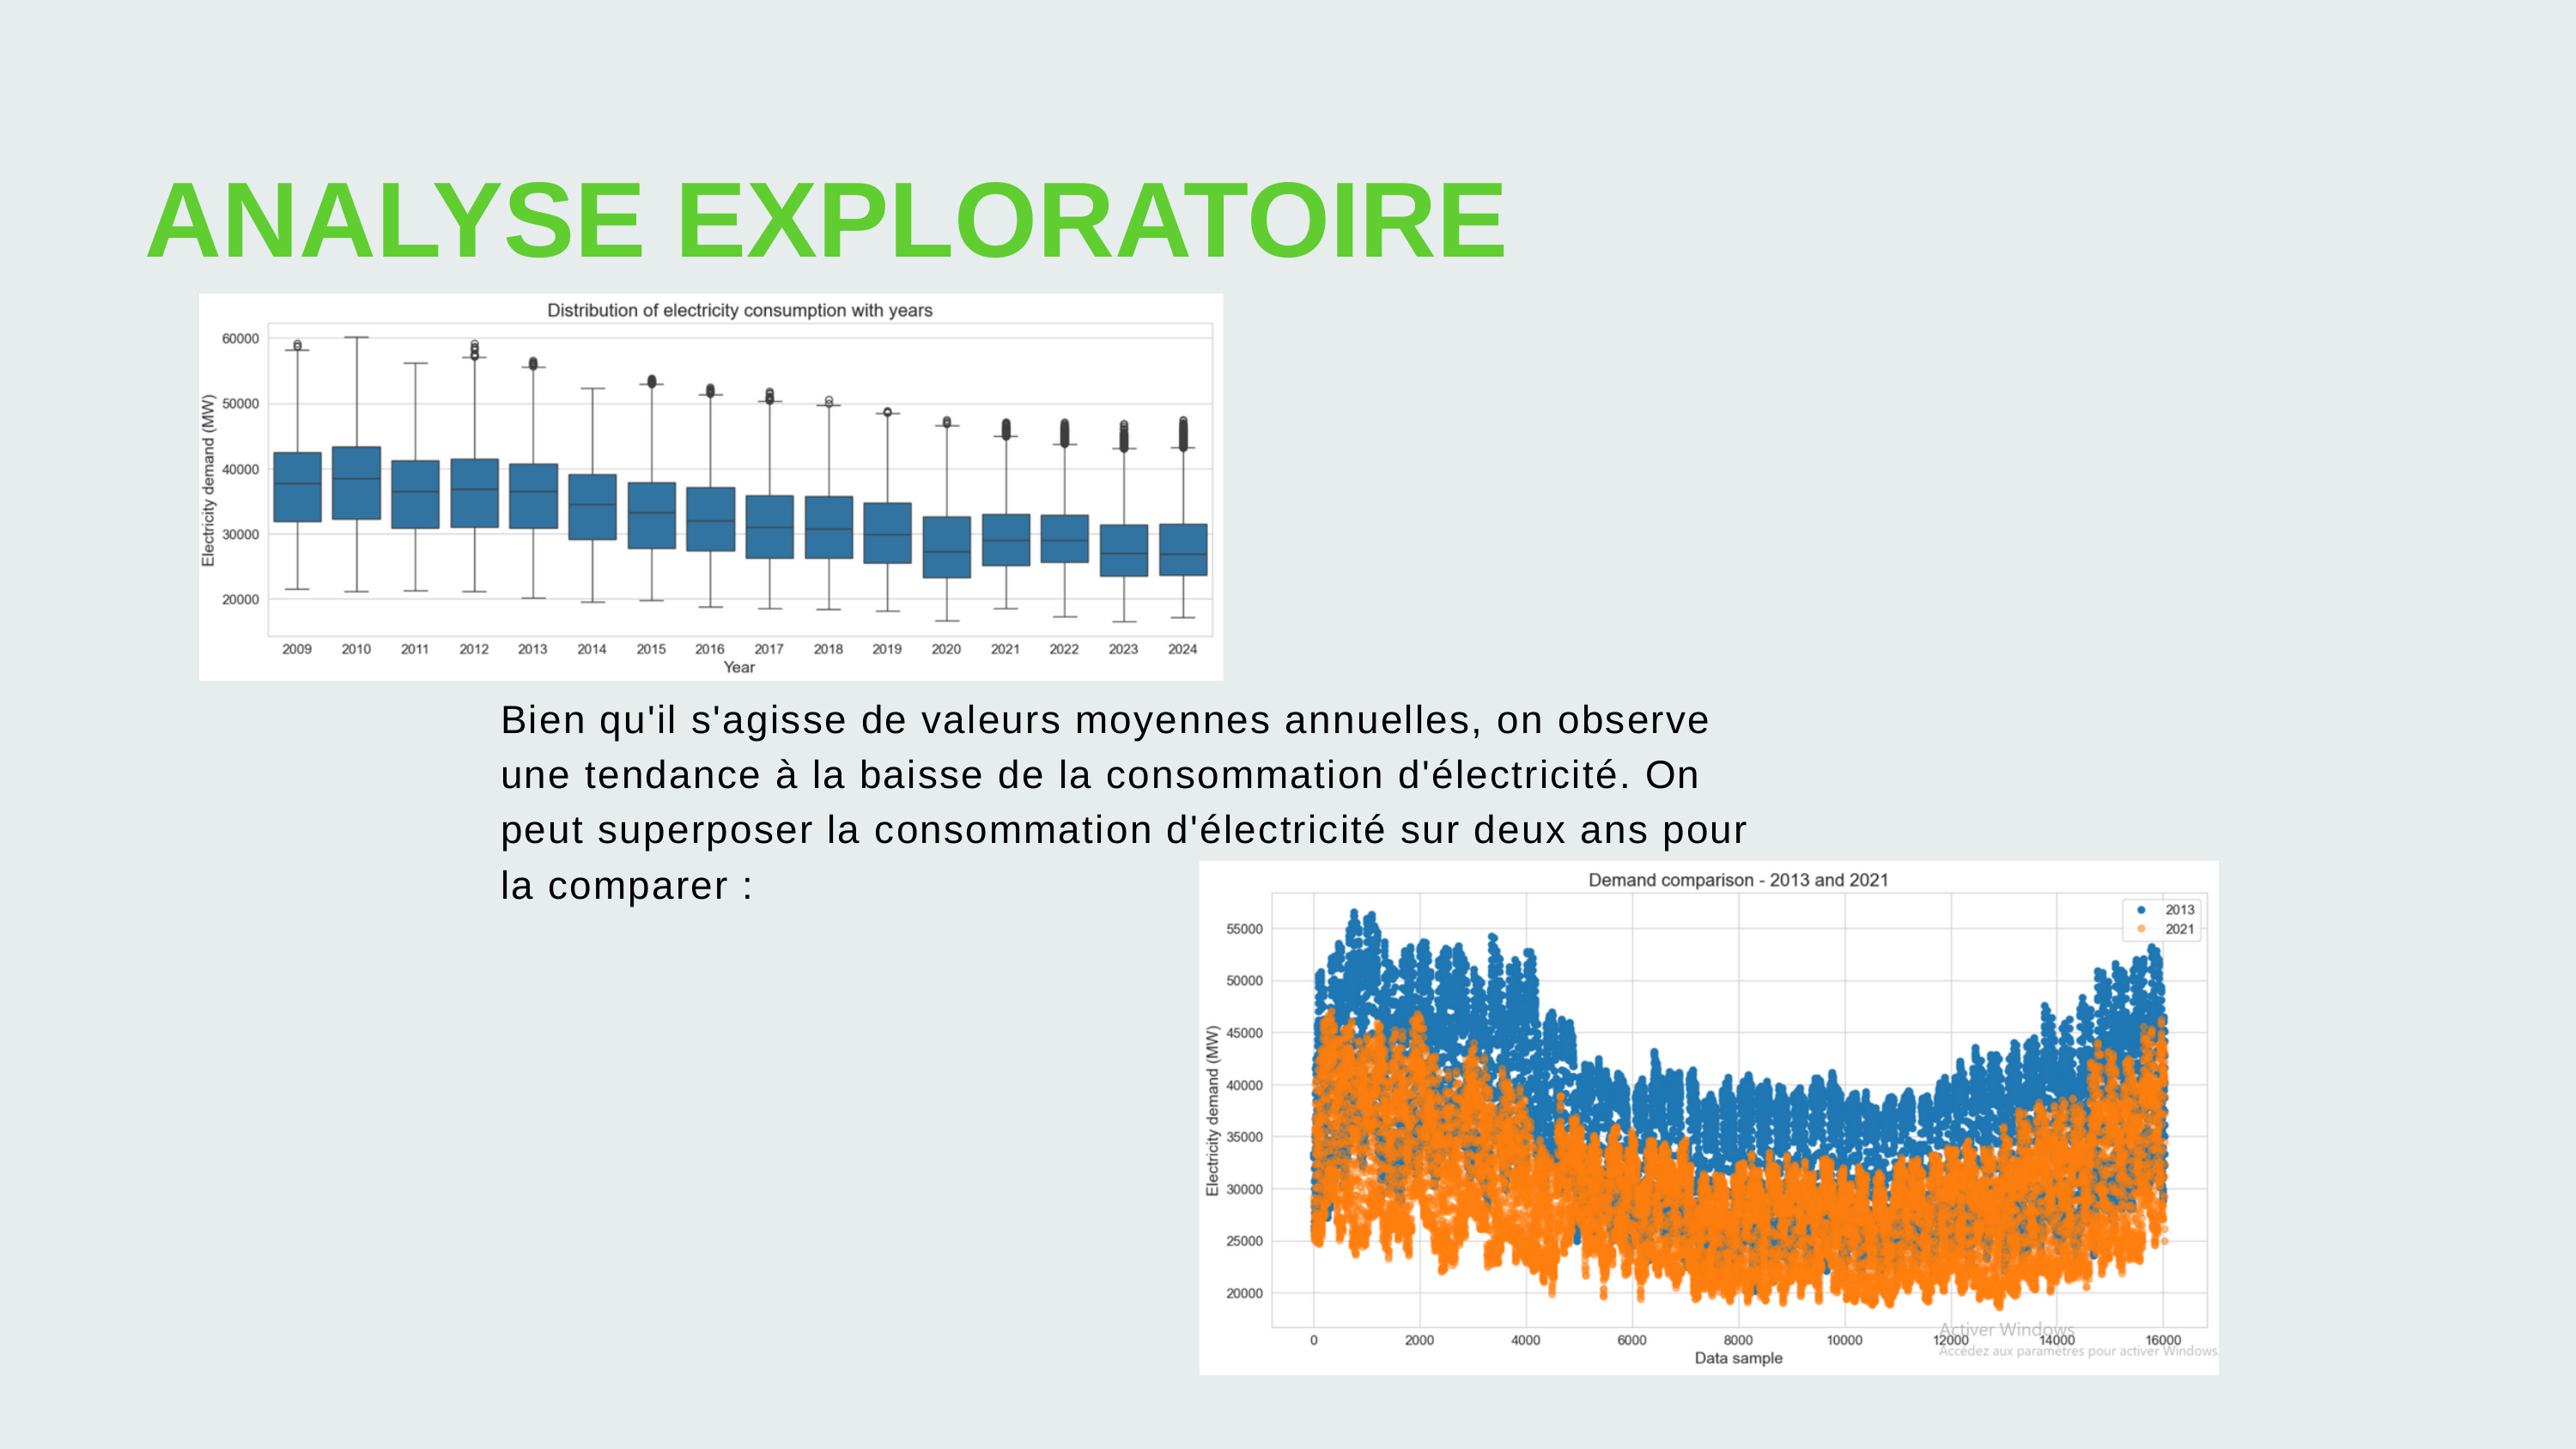

ANALYSE EXPLORATOIRE

Bien qu'il s'agisse de valeurs moyennes annuelles, on observe une tendance à la baisse de la consommation d'électricité. On peut superposer la consommation d'électricité sur deux ans pour la comparer :